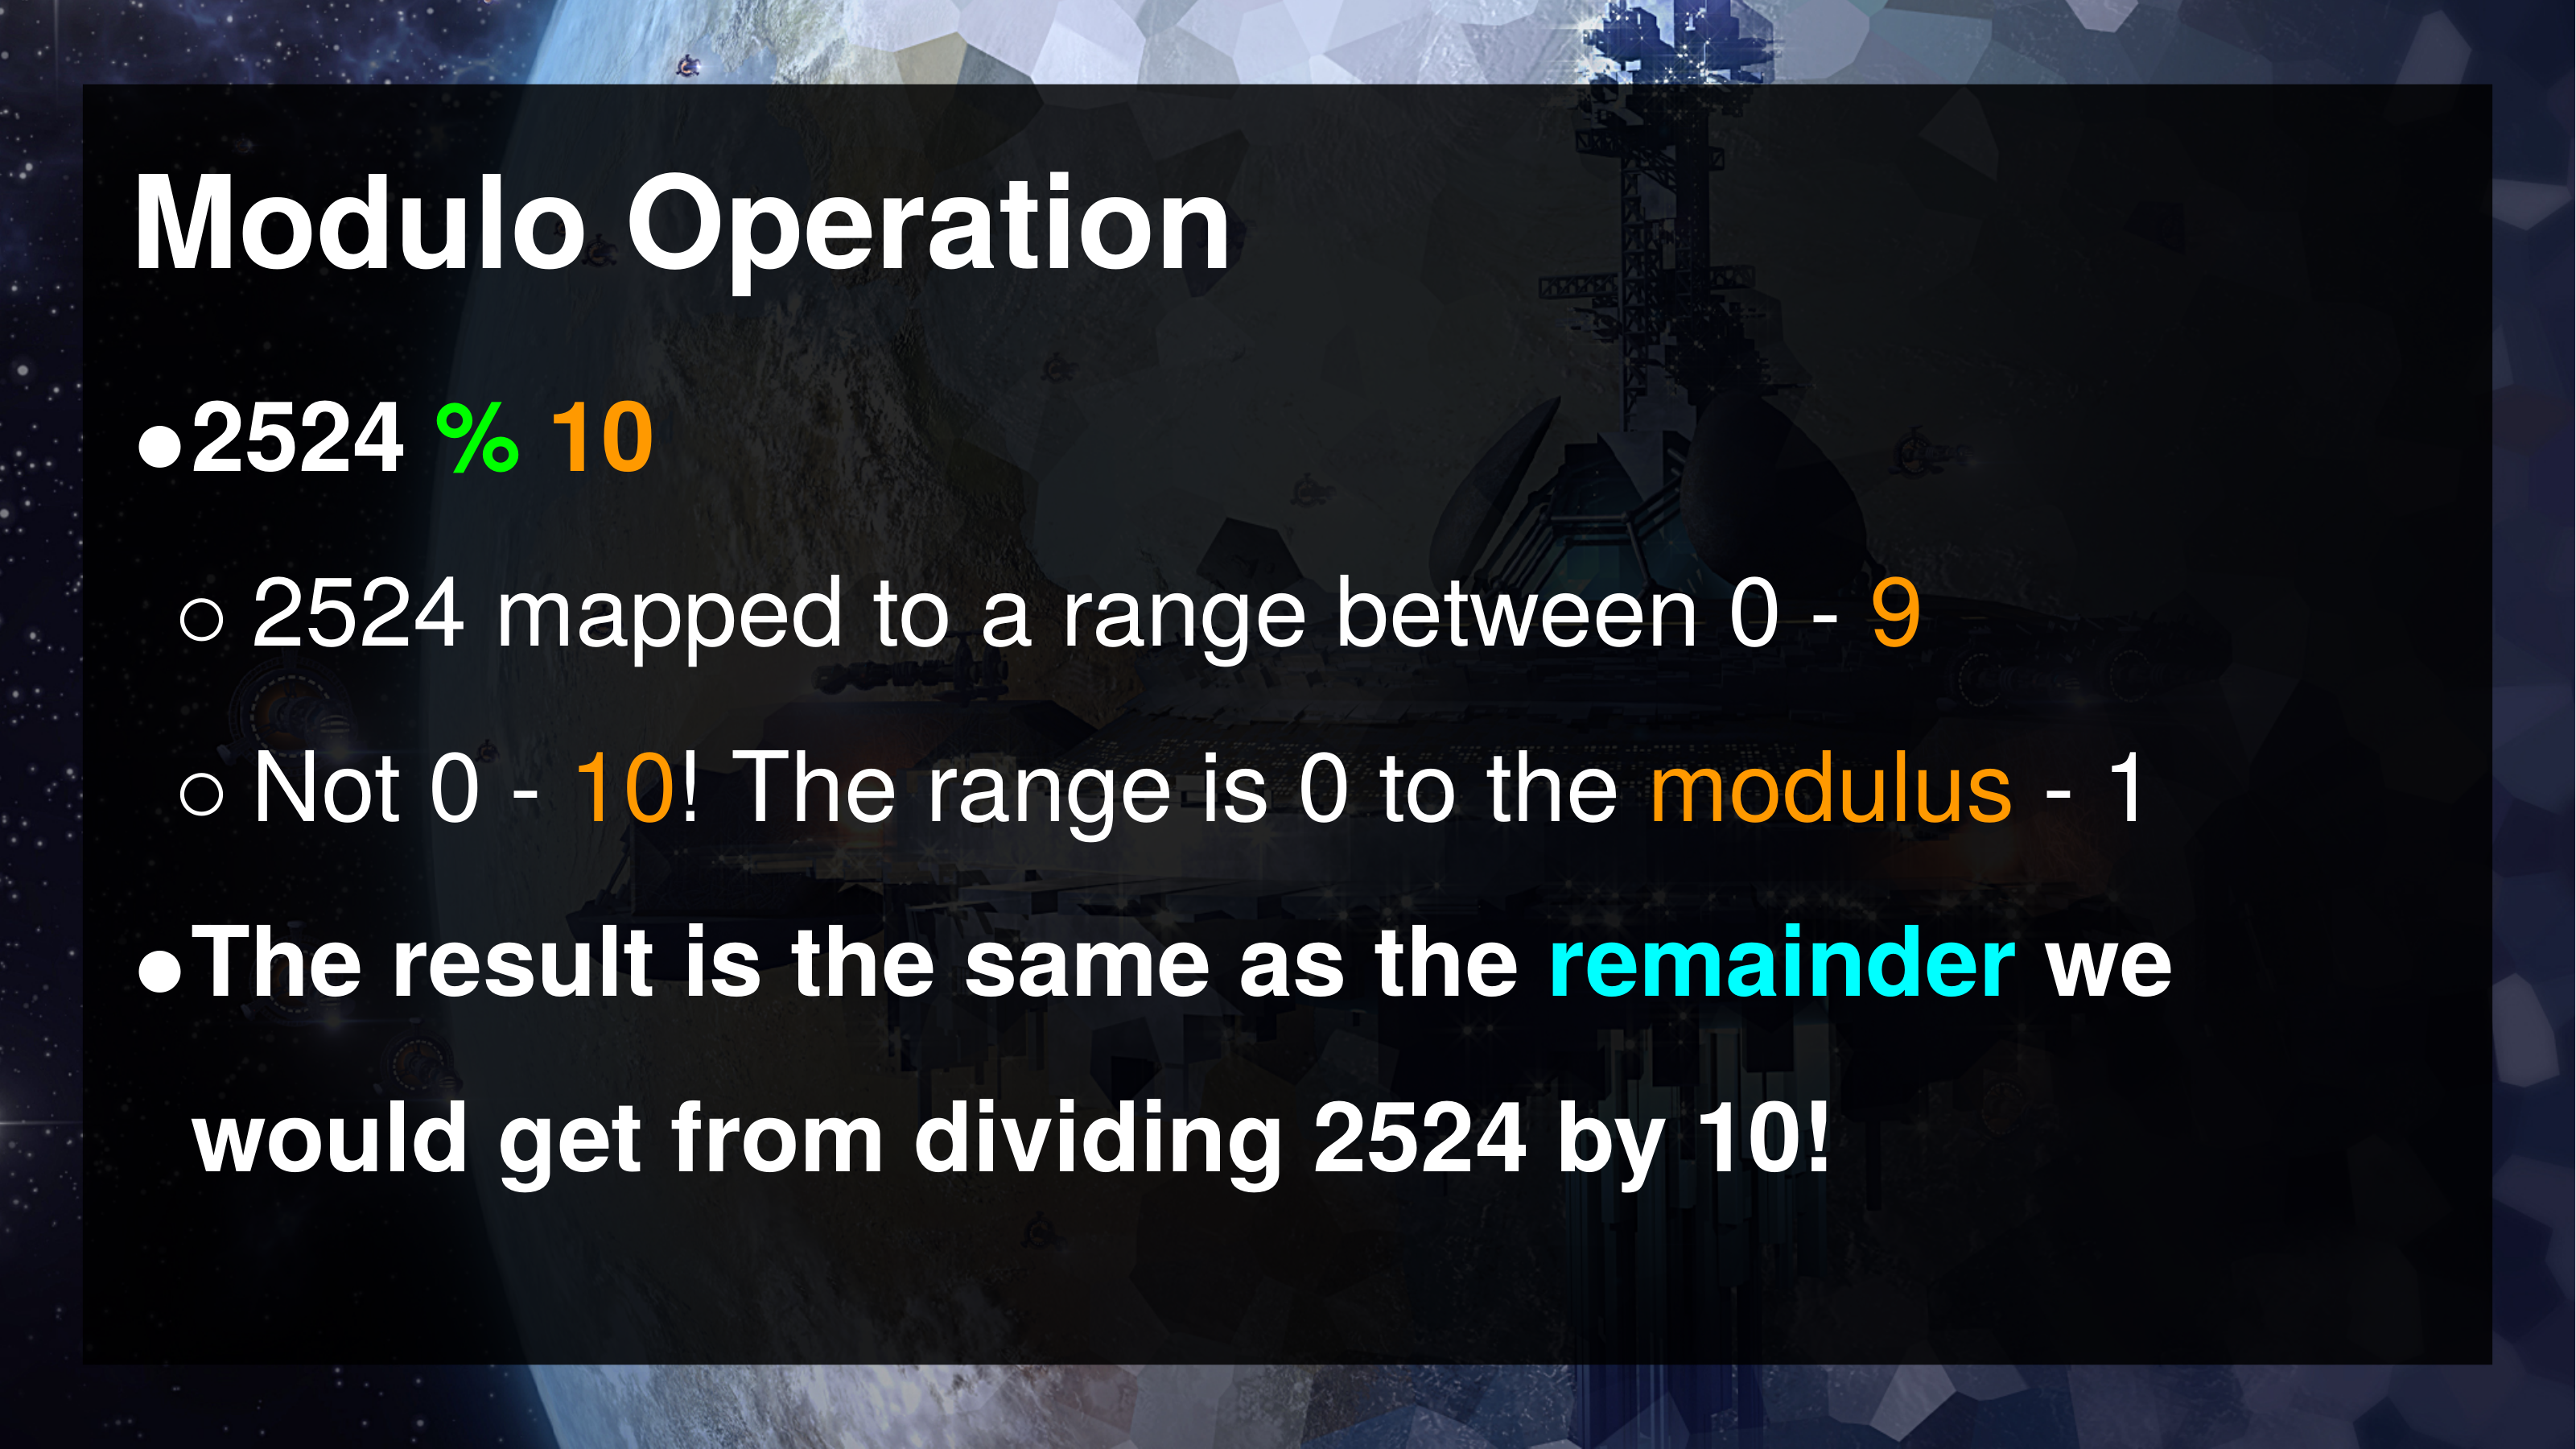

# Modulo Operation
2524 % 10
2524 mapped to a range between 0 - 9
Not 0 - 10! The range is 0 to the modulus - 1
The result is the same as the remainder we would get from dividing 2524 by 10!